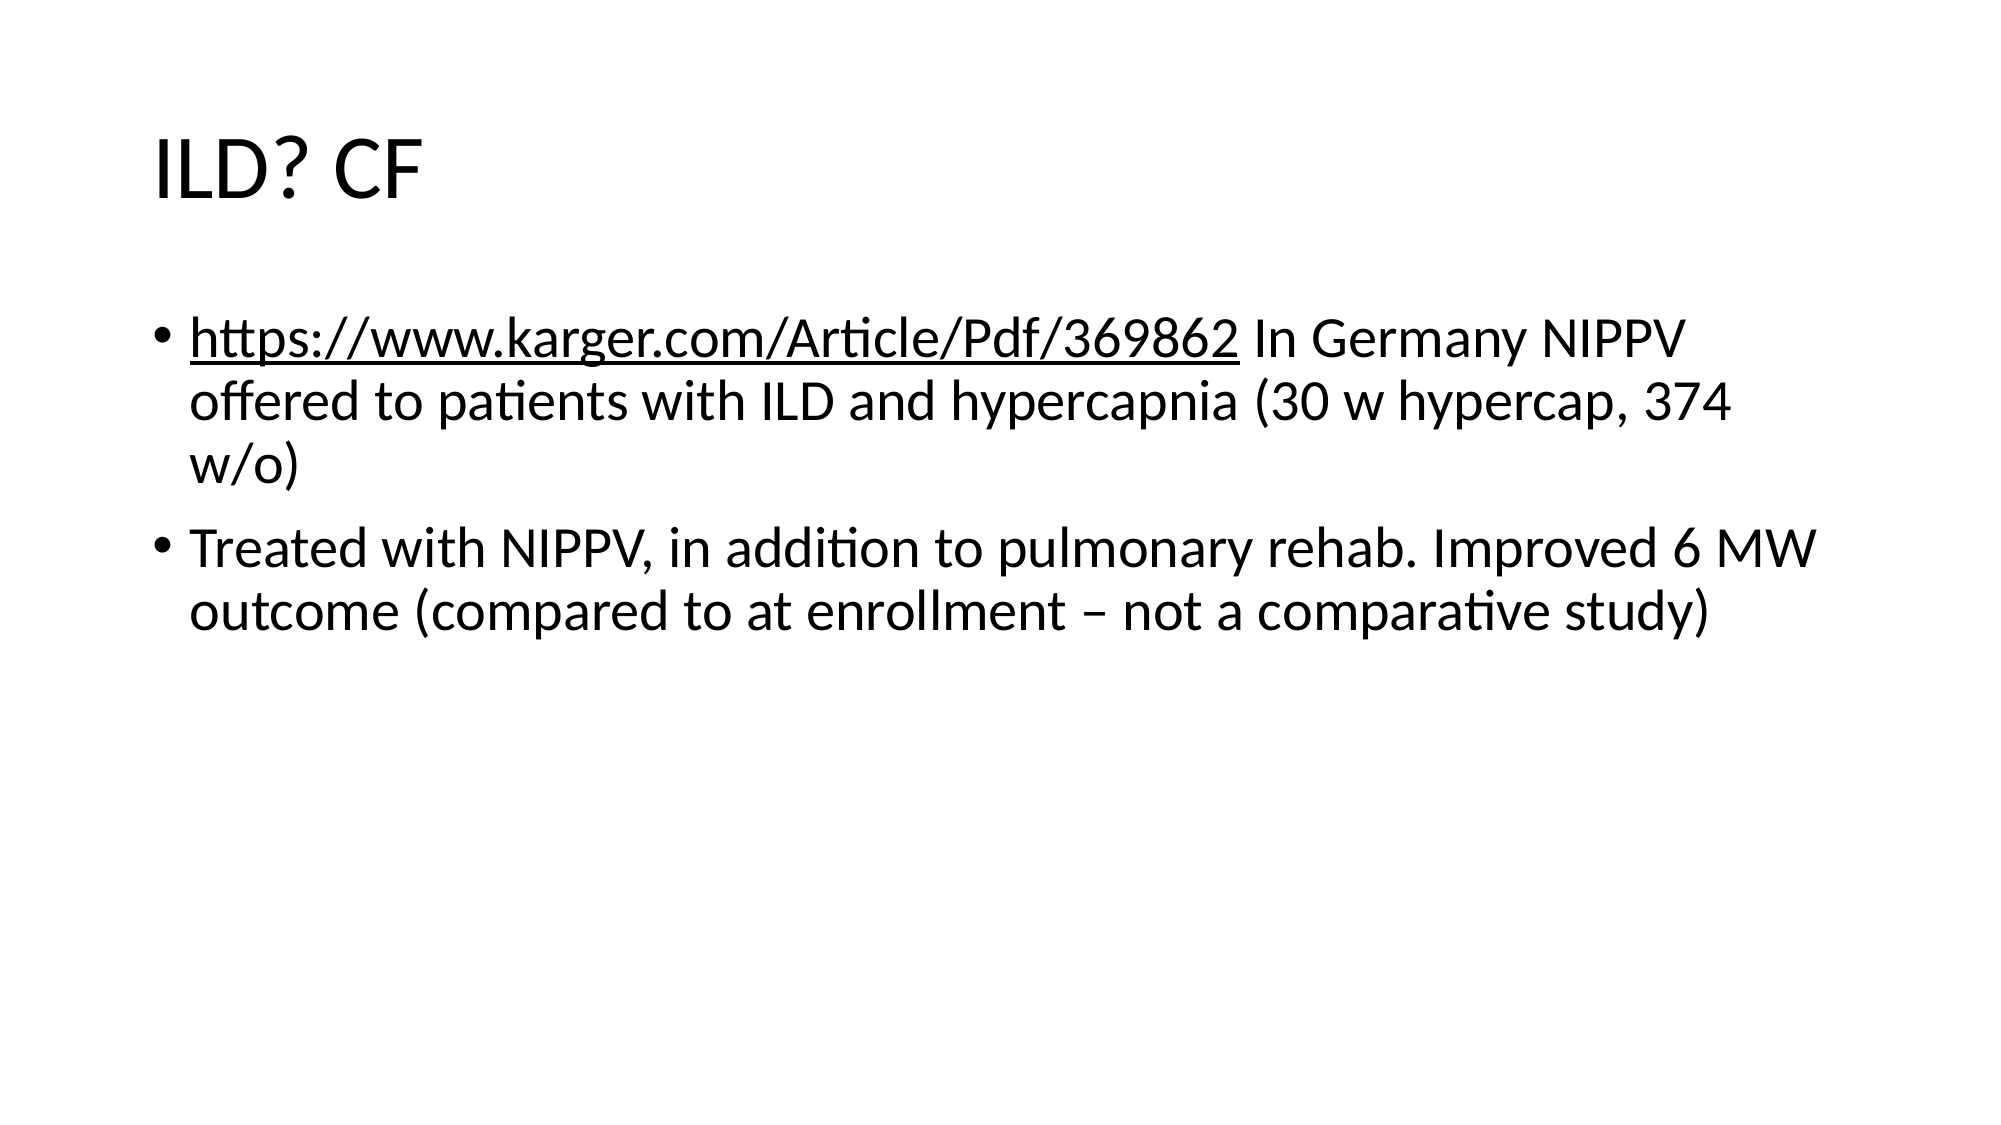

# ILD? CF
https://www.karger.com/Article/Pdf/369862 In Germany NIPPV offered to patients with ILD and hypercapnia (30 w hypercap, 374 w/o)
Treated with NIPPV, in addition to pulmonary rehab. Improved 6 MW outcome (compared to at enrollment – not a comparative study)